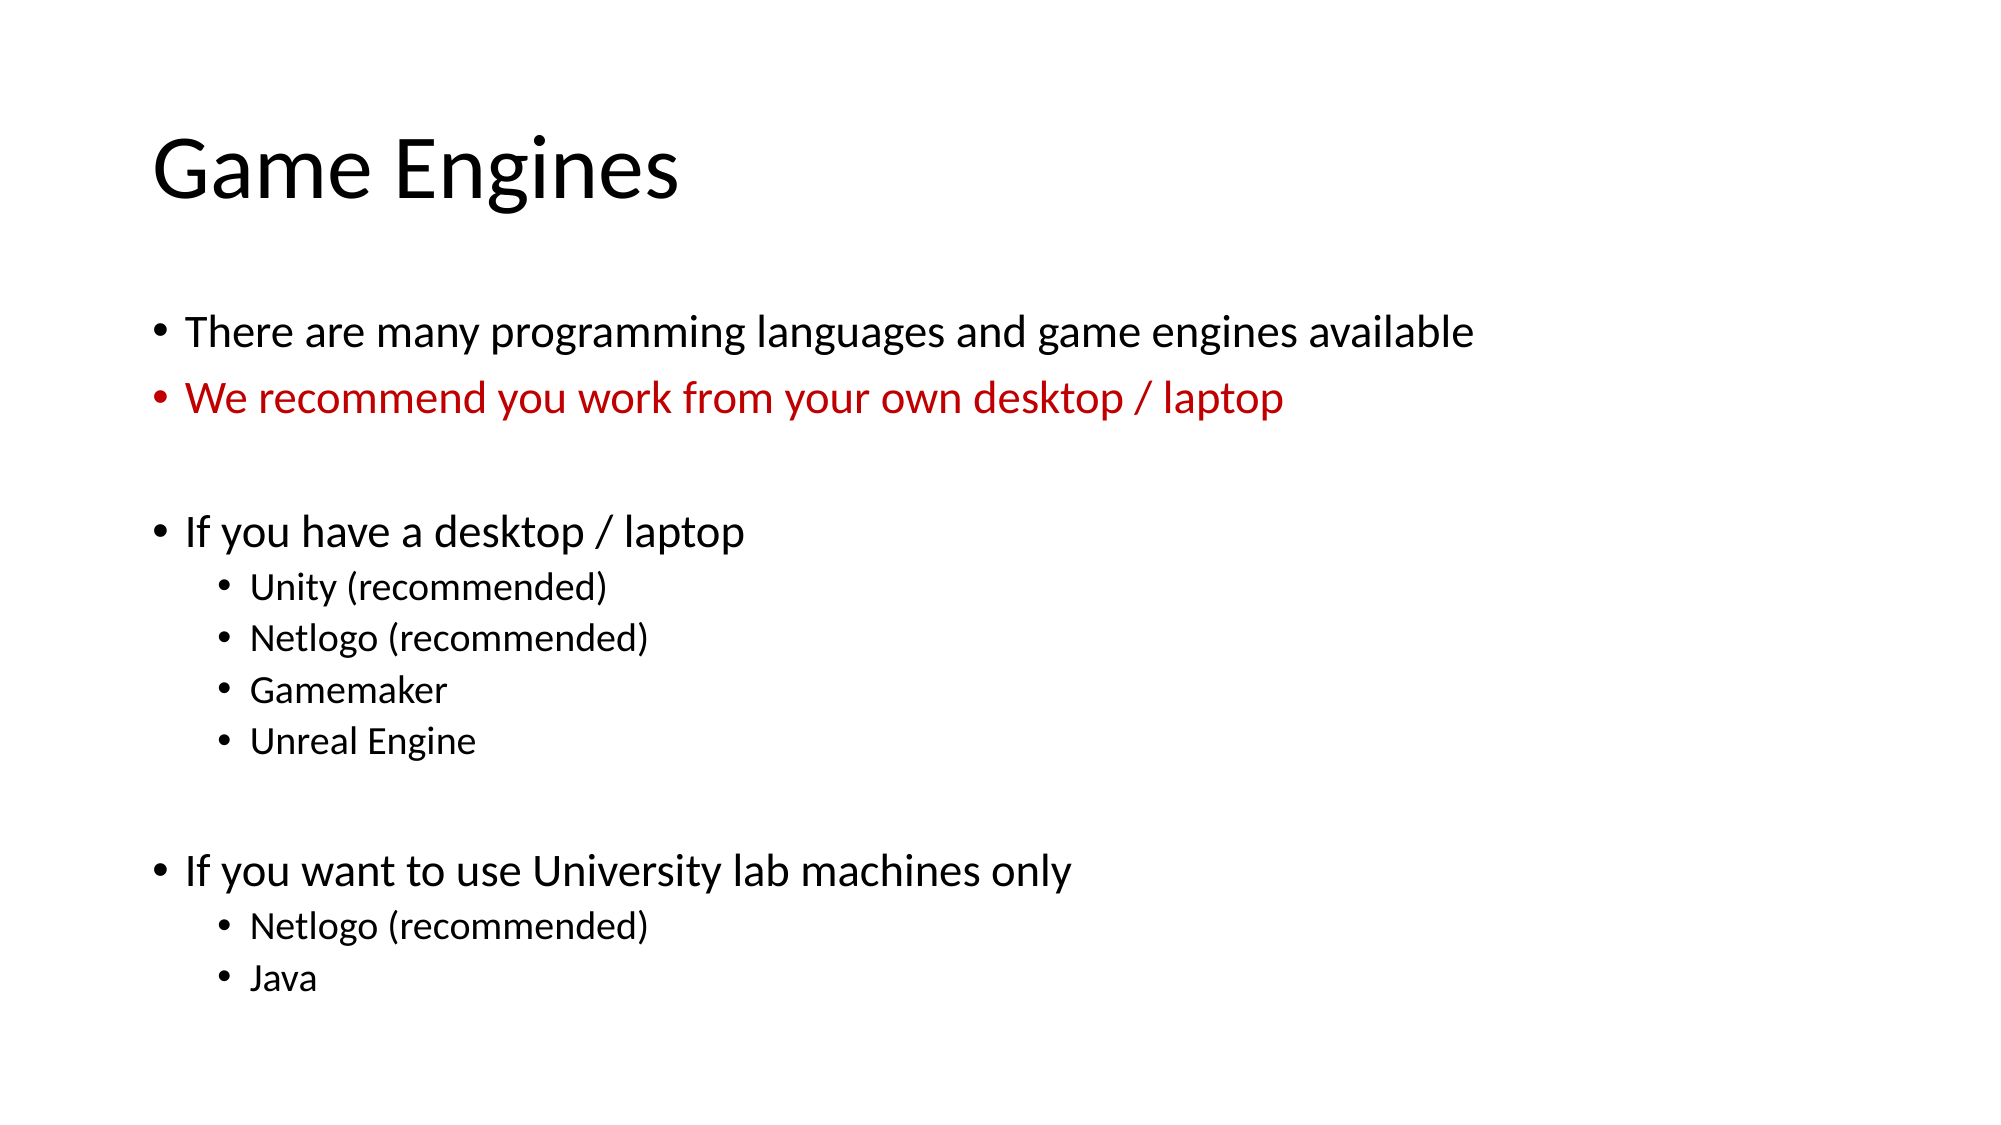

# Game Engines
There are many programming languages and game engines available
We recommend you work from your own desktop / laptop

If you have a desktop / laptop
Unity (recommended)
Netlogo (recommended)
Gamemaker
Unreal Engine

If you want to use University lab machines only
Netlogo (recommended)
Java